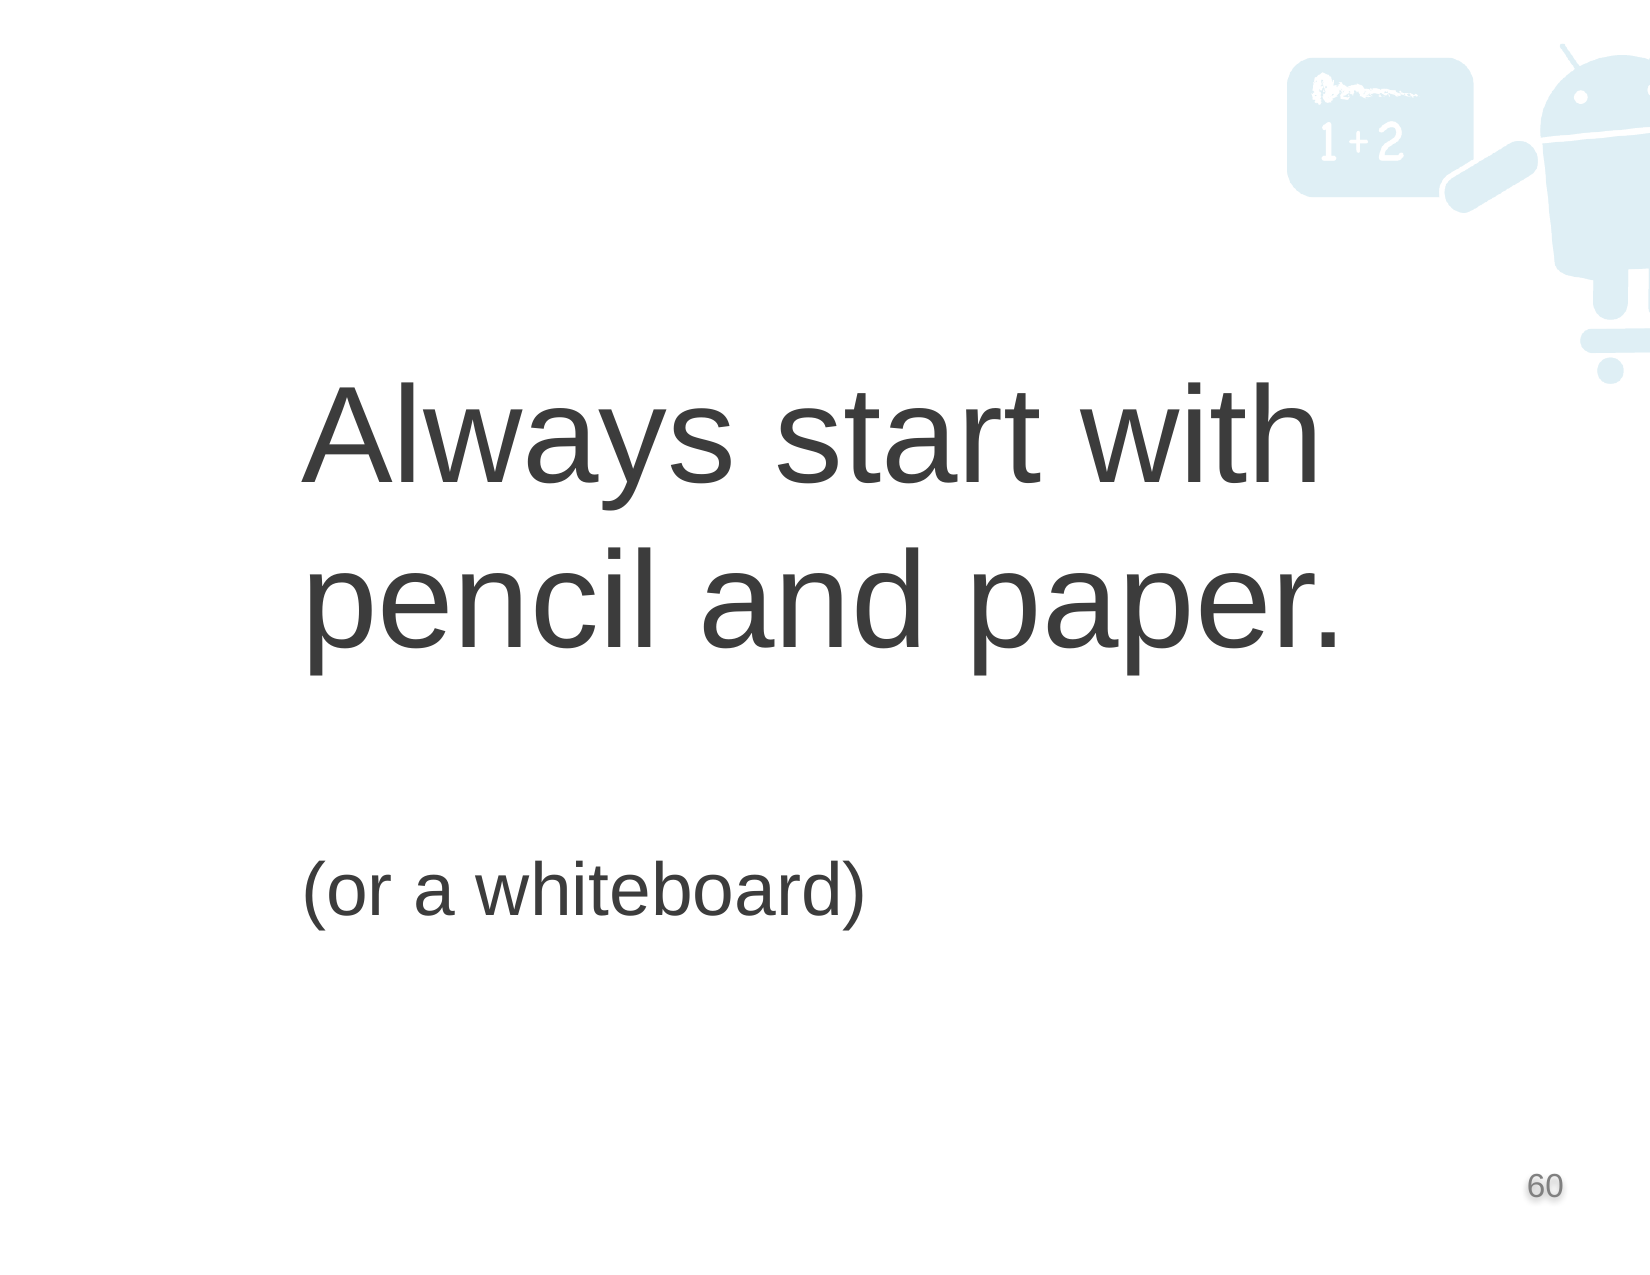

Always start with
pencil and paper.
(or a whiteboard)